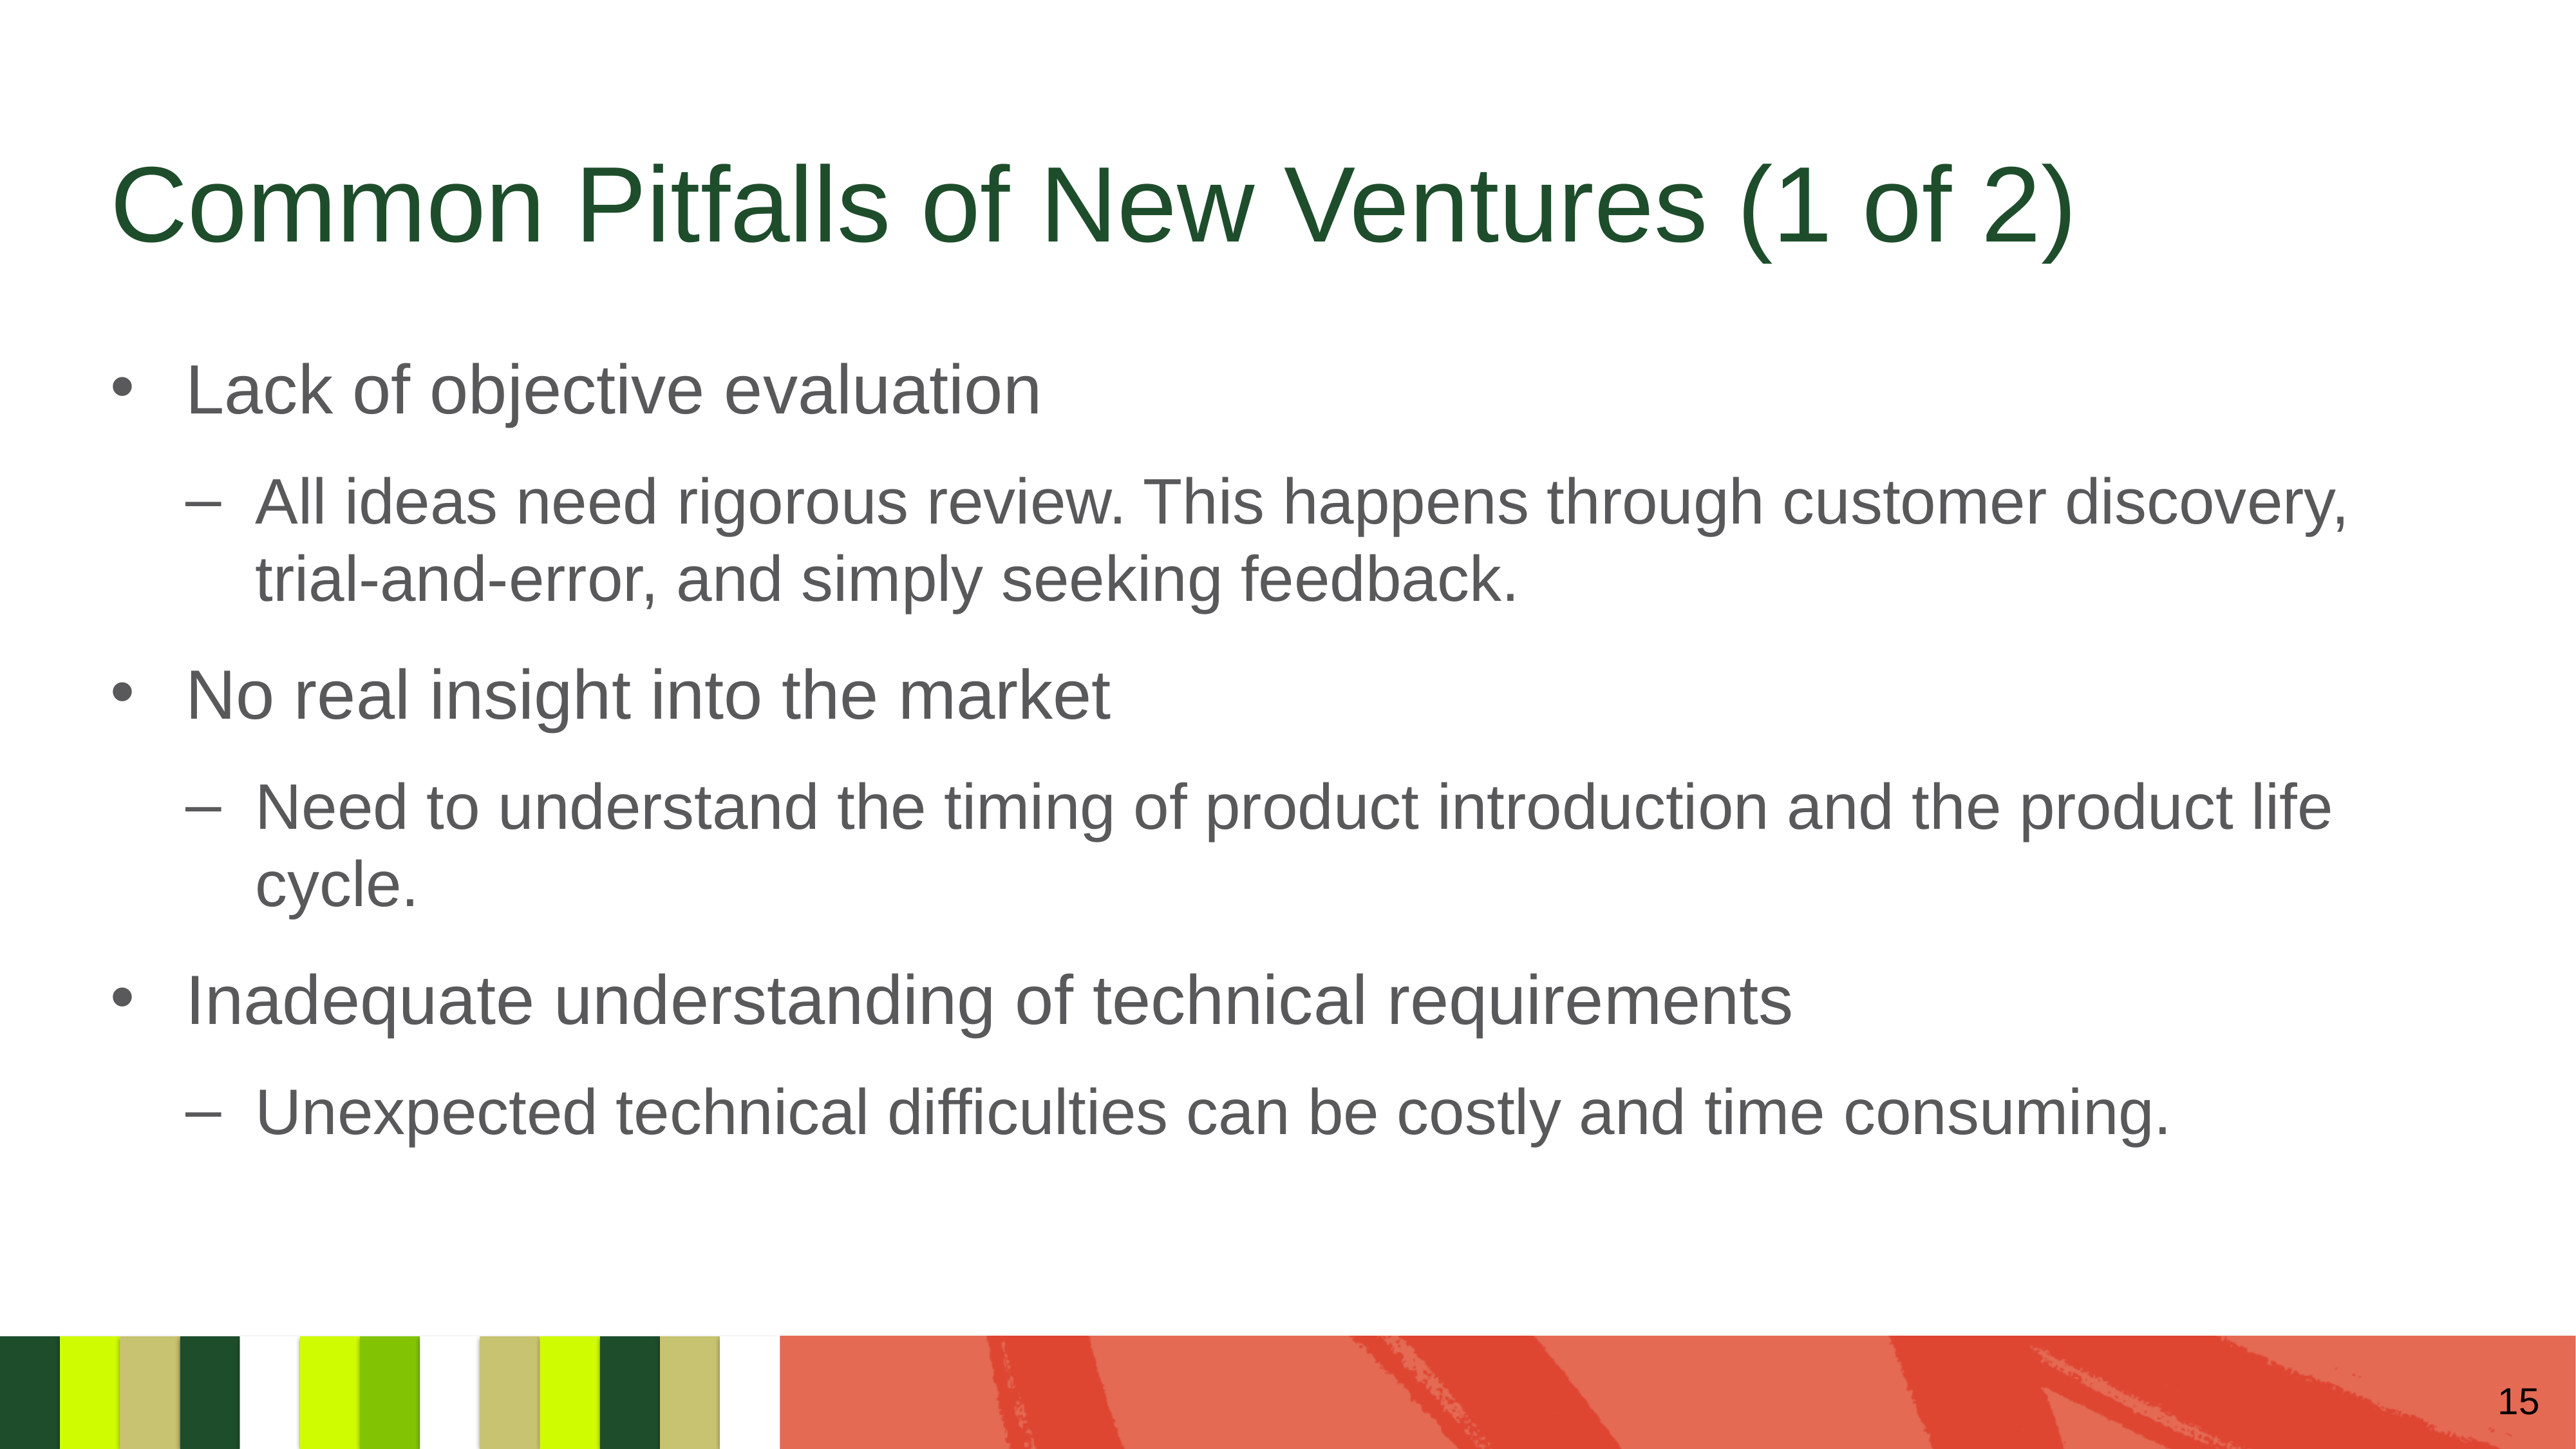

# Common Pitfalls of New Ventures (1 of 2)
Lack of objective evaluation
All ideas need rigorous review. This happens through customer discovery, trial-and-error, and simply seeking feedback.
No real insight into the market
Need to understand the timing of product introduction and the product life cycle.
Inadequate understanding of technical requirements
Unexpected technical difficulties can be costly and time consuming.
15